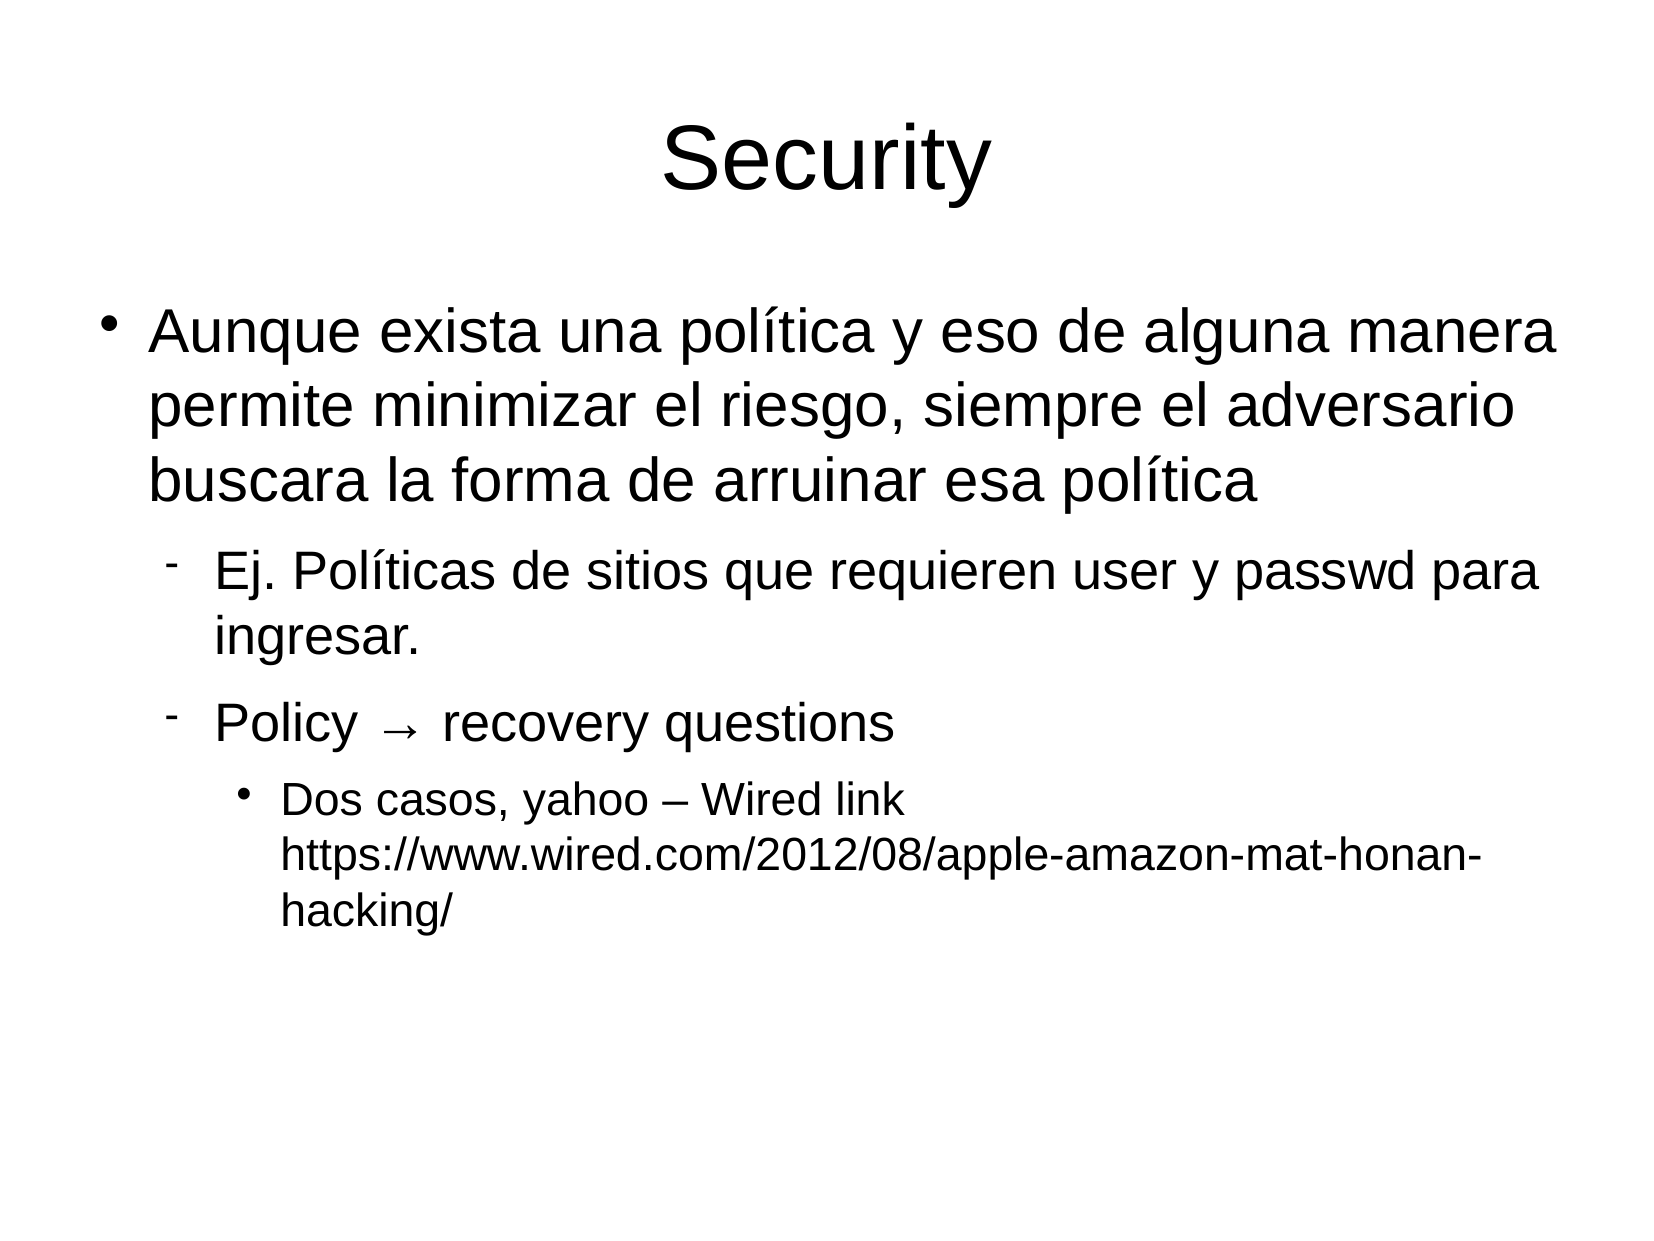

Security
Aunque exista una política y eso de alguna manera permite minimizar el riesgo, siempre el adversario buscara la forma de arruinar esa política
Ej. Políticas de sitios que requieren user y passwd para ingresar.
Policy → recovery questions
Dos casos, yahoo – Wired link https://www.wired.com/2012/08/apple-amazon-mat-honan-hacking/